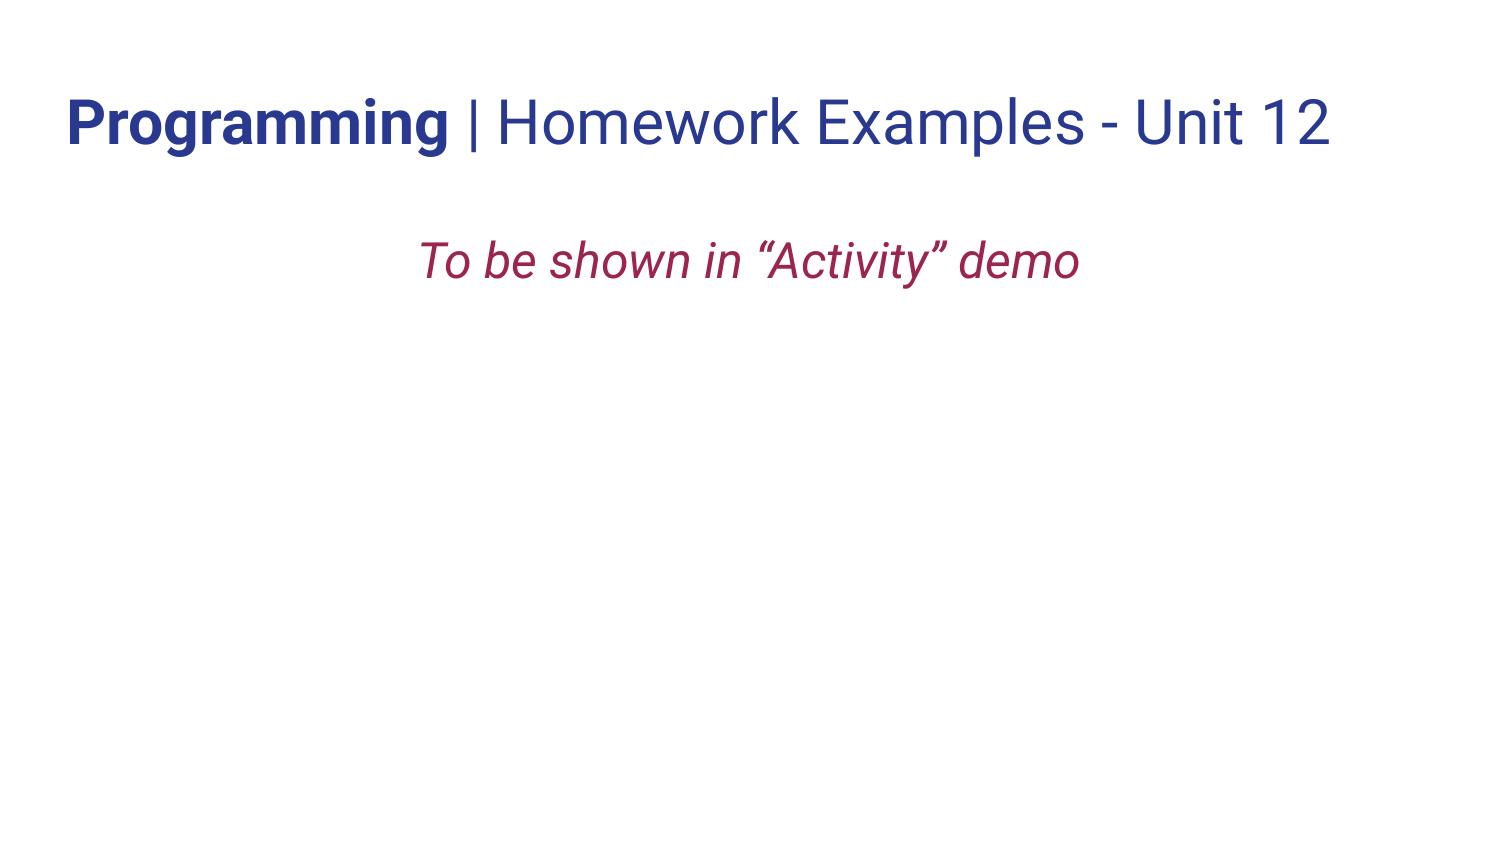

# Programming | Homework Examples - Unit 12
To be shown in “Activity” demo